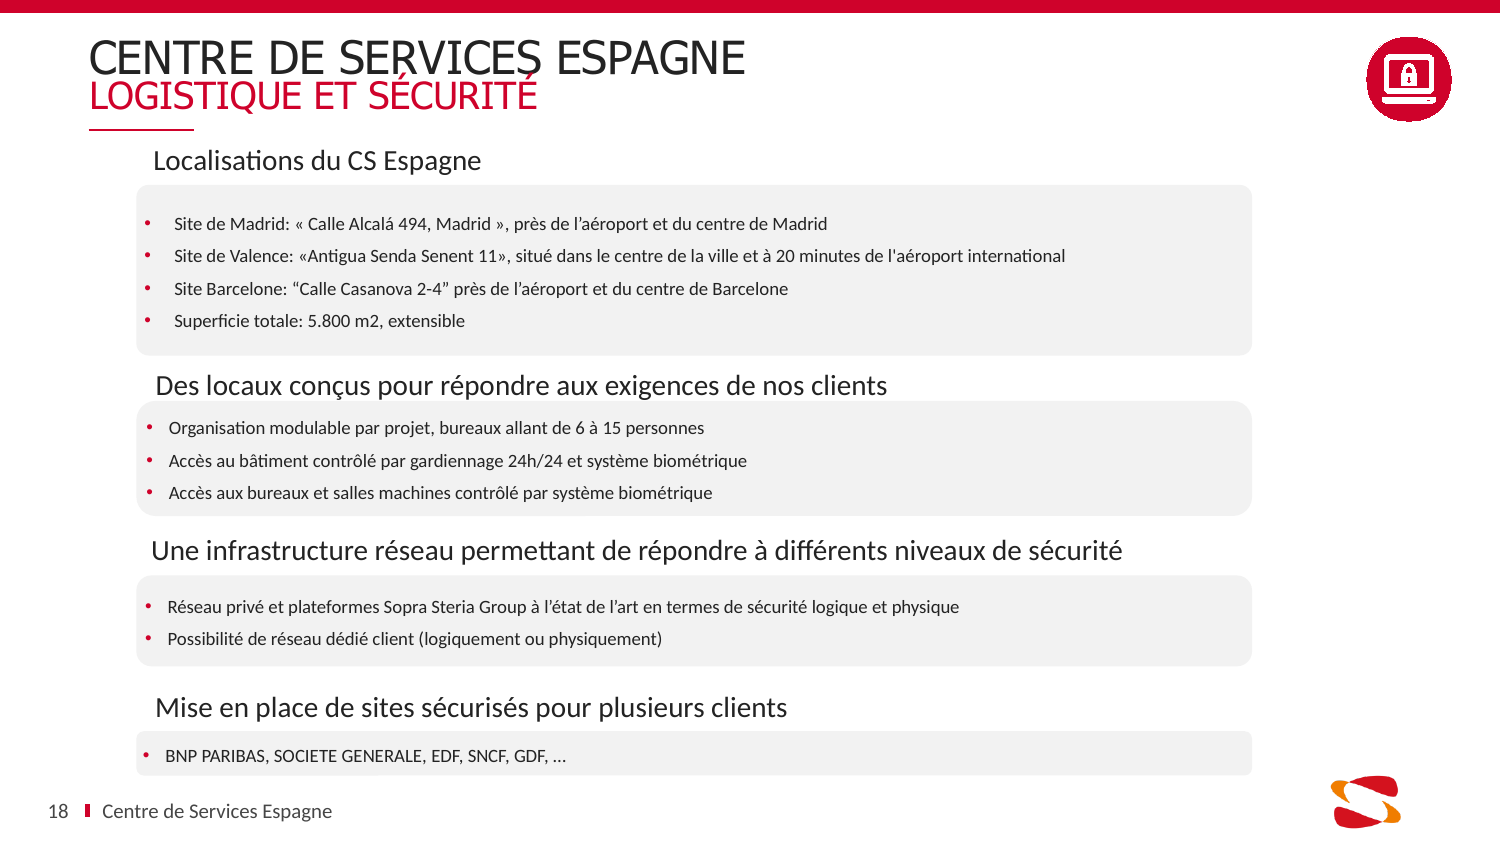

# Centre de services Espagne
Logistique et Sécurité
Localisations du CS Espagne
Site de Madrid: « Calle Alcalá 494, Madrid », près de l’aéroport et du centre de Madrid
Site de Valence: «Antigua Senda Senent 11», situé dans le centre de la ville et à 20 minutes de l'aéroport international
Site Barcelone: “Calle Casanova 2-4” près de l’aéroport et du centre de Barcelone
Superficie totale: 5.800 m2, extensible
Des locaux conçus pour répondre aux exigences de nos clients
Organisation modulable par projet, bureaux allant de 6 à 15 personnes
Accès au bâtiment contrôlé par gardiennage 24h/24 et système biométrique
Accès aux bureaux et salles machines contrôlé par système biométrique
Une infrastructure réseau permettant de répondre à différents niveaux de sécurité
Réseau privé et plateformes Sopra Steria Group à l’état de l’art en termes de sécurité logique et physique
Possibilité de réseau dédié client (logiquement ou physiquement)
Mise en place de sites sécurisés pour plusieurs clients
BNP PARIBAS, SOCIETE GENERALE, EDF, SNCF, GDF, …
18
Centre de Services Espagne